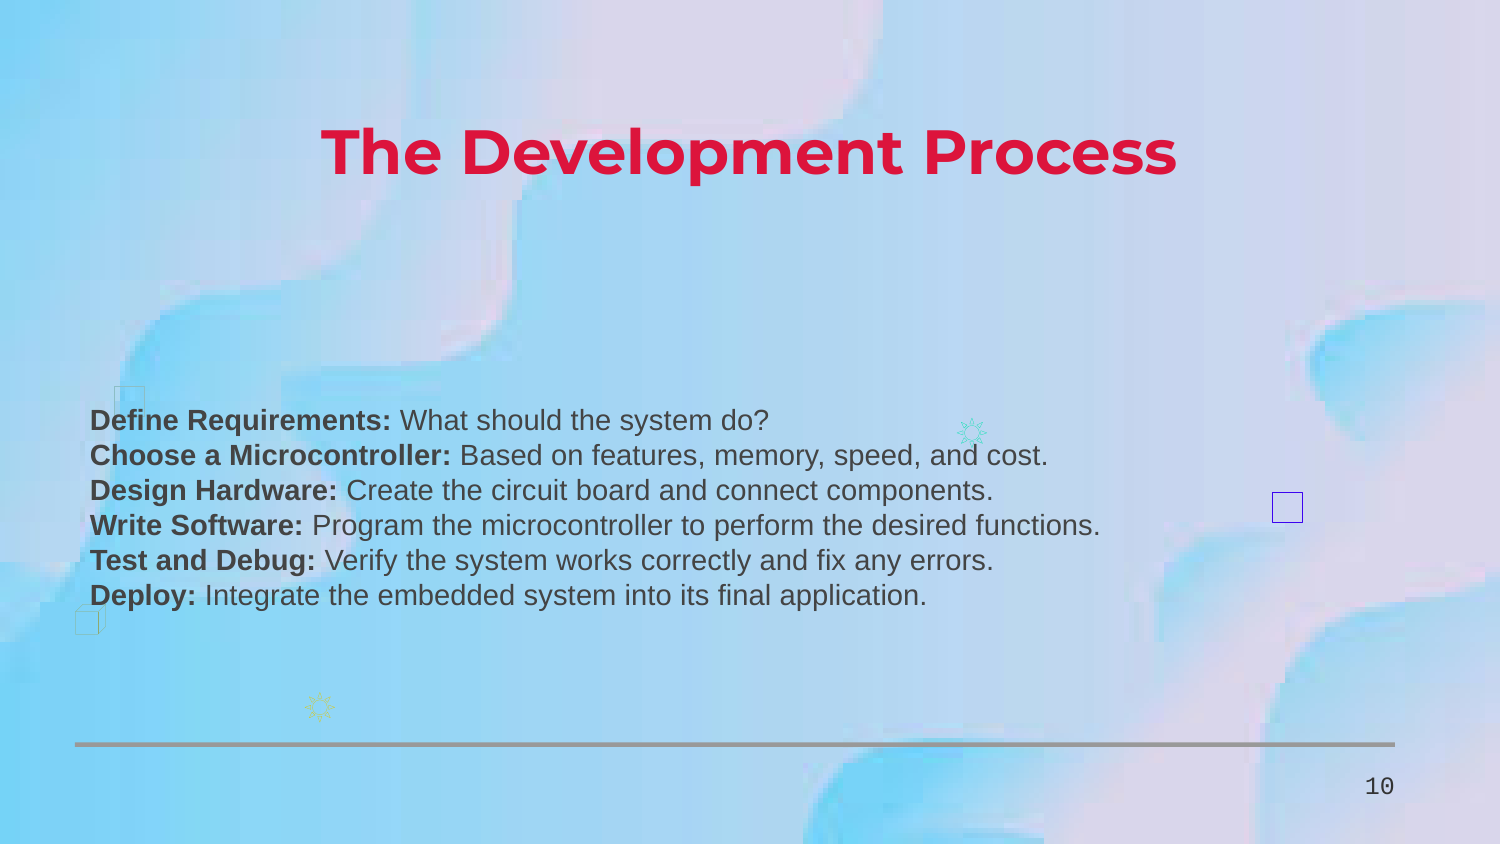

The Development Process

Define Requirements: What should the system do?
Choose a Microcontroller: Based on features, memory, speed, and cost.
Design Hardware: Create the circuit board and connect components.
Write Software: Program the microcontroller to perform the desired functions.
Test and Debug: Verify the system works correctly and fix any errors.
Deploy: Integrate the embedded system into its final application.

10